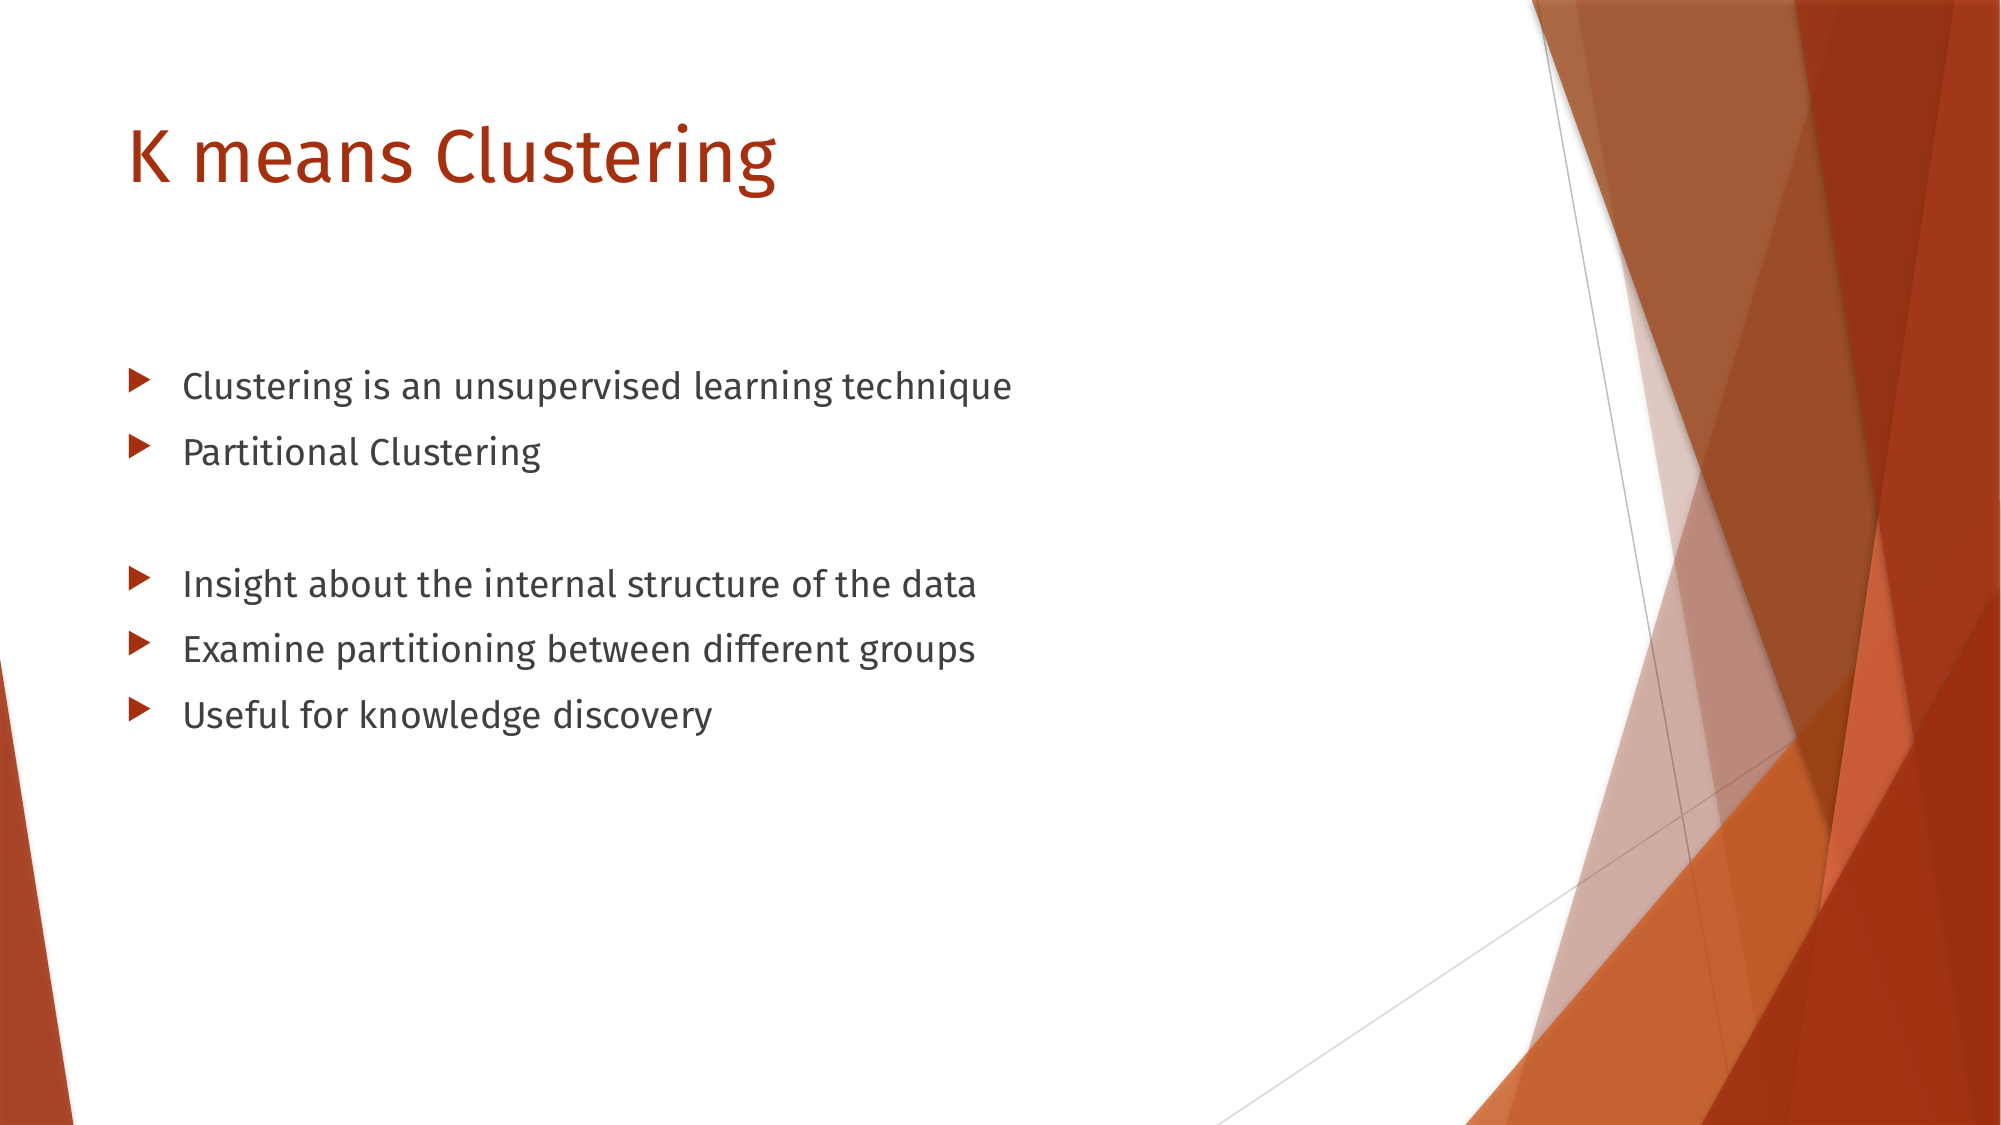

# K means Clustering
Clustering is an unsupervised learning technique
Partitional Clustering

Insight about the internal structure of the data
Examine partitioning between different groups
Useful for knowledge discovery